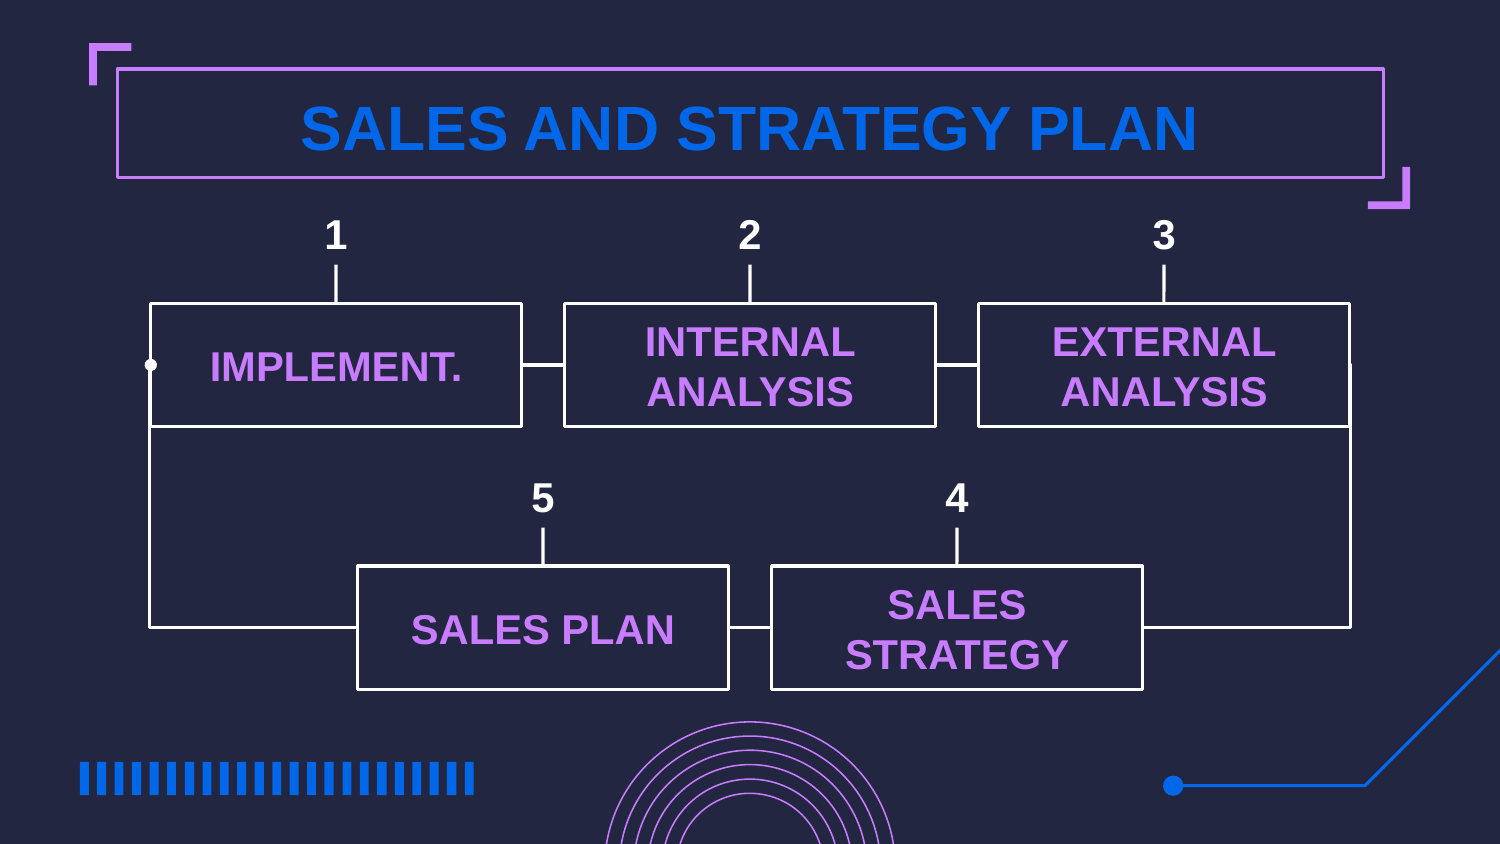

# SALES AND STRATEGY PLAN
1
2
3
IMPLEMENT.
INTERNAL ANALYSIS
EXTERNAL ANALYSIS
5
4
SALES PLAN
SALES STRATEGY